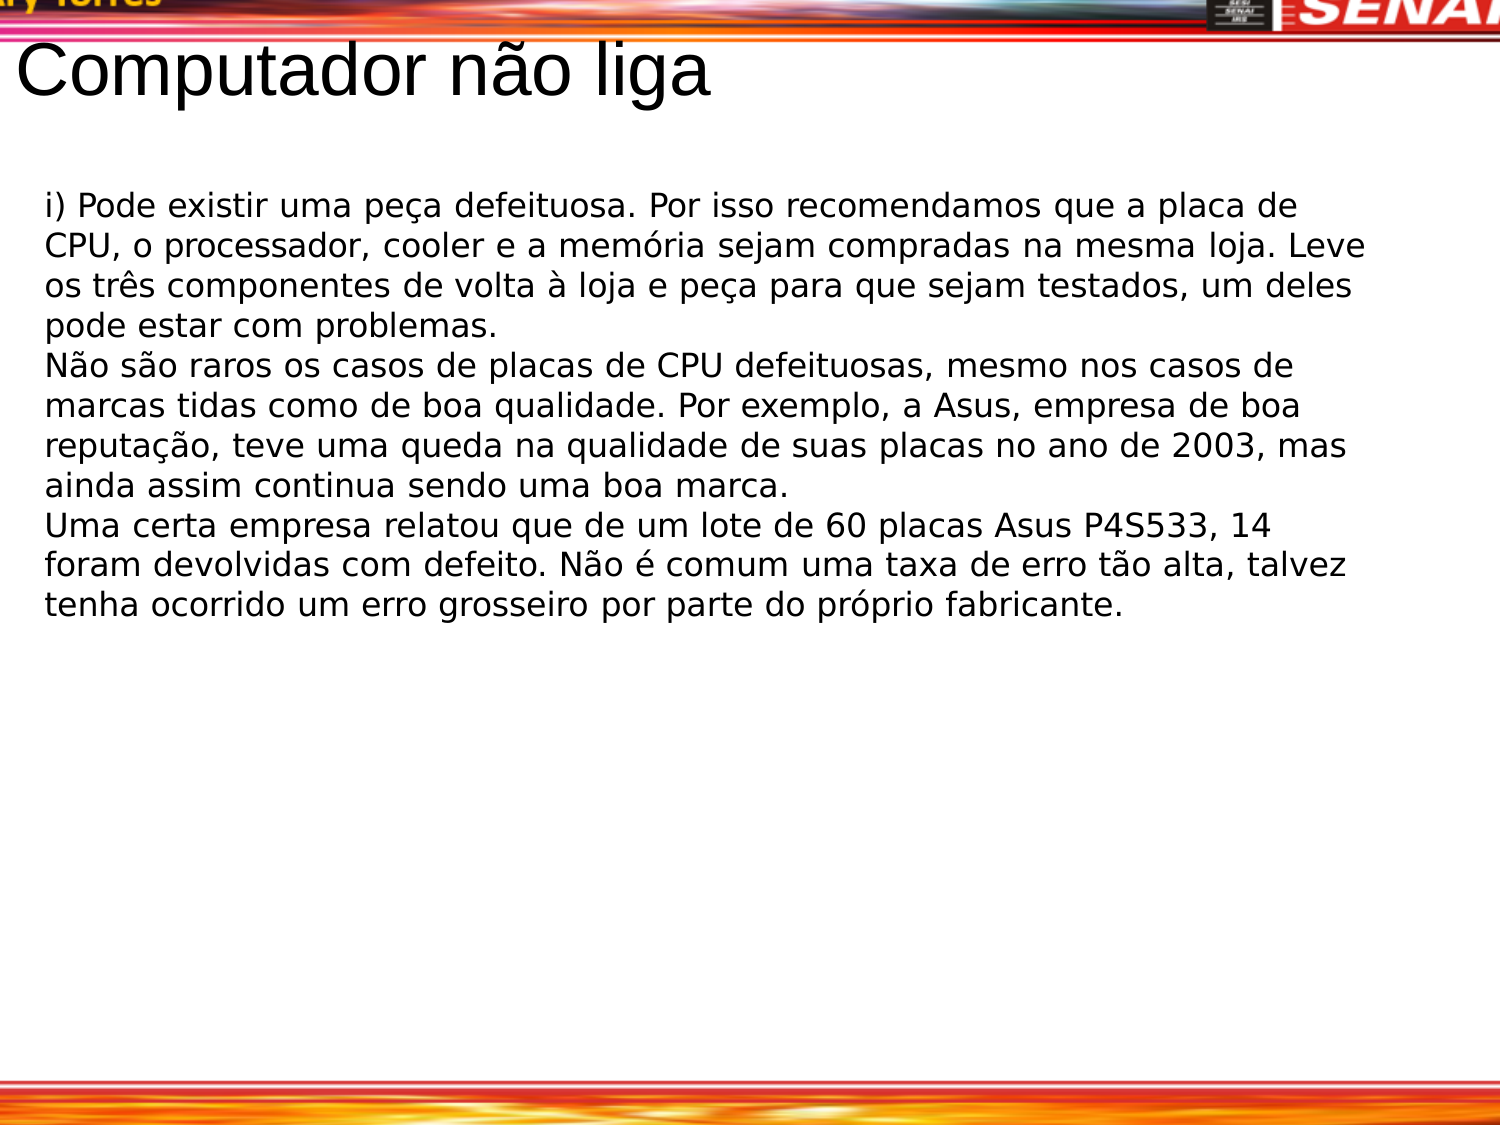

# Computador não liga
i) Pode existir uma peça defeituosa. Por isso recomendamos que a placa de  CPU, o processador, cooler e a memória sejam compradas na mesma loja. Leve  os três componentes de volta à loja e peça para que sejam testados, um deles  pode estar com problemas.
Não são raros os casos de placas de CPU defeituosas, mesmo nos casos de  marcas tidas como de boa qualidade. Por exemplo, a Asus, empresa de boa  reputação, teve uma queda na qualidade de suas placas no ano de 2003, mas  ainda assim continua sendo uma boa marca.
Uma certa empresa relatou que de um lote de 60 placas Asus P4S533, 14  foram devolvidas com defeito. Não é comum uma taxa de erro tão alta, talvez  tenha ocorrido um erro grosseiro por parte do próprio fabricante.